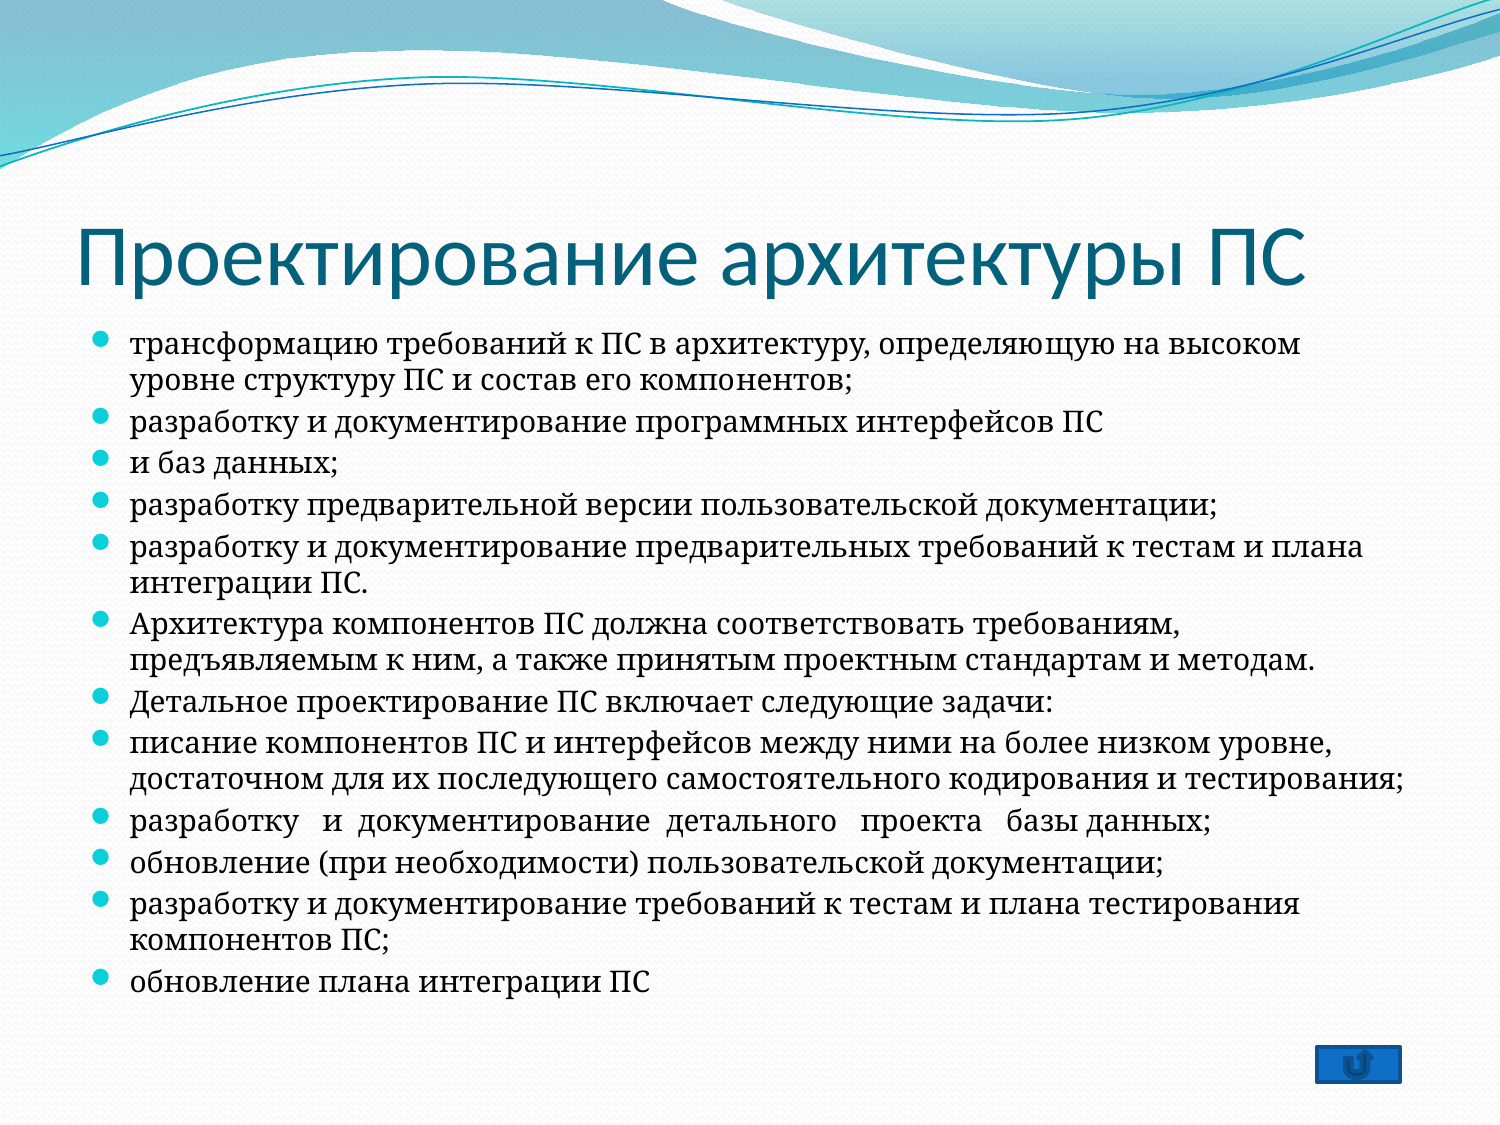

# Проектирование архитектуры ПС
трансформацию требований к ПС в архитектуру, определяю­щую на высоком уровне структуру ПС и состав его компо­нентов;
разработку и документирование программных интерфейсов ПС
и баз данных;
разработку предварительной версии пользовательской документации;
разработку и документирование предварительных требований к тестам и плана интеграции ПС.
Архитектура компонентов ПС должна соответствовать требованиям, предъявляемым к ним, а также принятым проектным стандартам и методам.
Детальное проектирование ПС включает следующие задачи:
писание компонентов ПС и интерфейсов между ними на более низком уровне, достаточном для их последующего самостоя­тельного кодирования и тестирования;
разработку   и  документирование  детального   проекта   базы данных;
обновление (при необходимости) пользовательской документации;
разработку и документирование требований к тестам и плана тестирования компонентов ПС;
обновление плана интеграции ПС